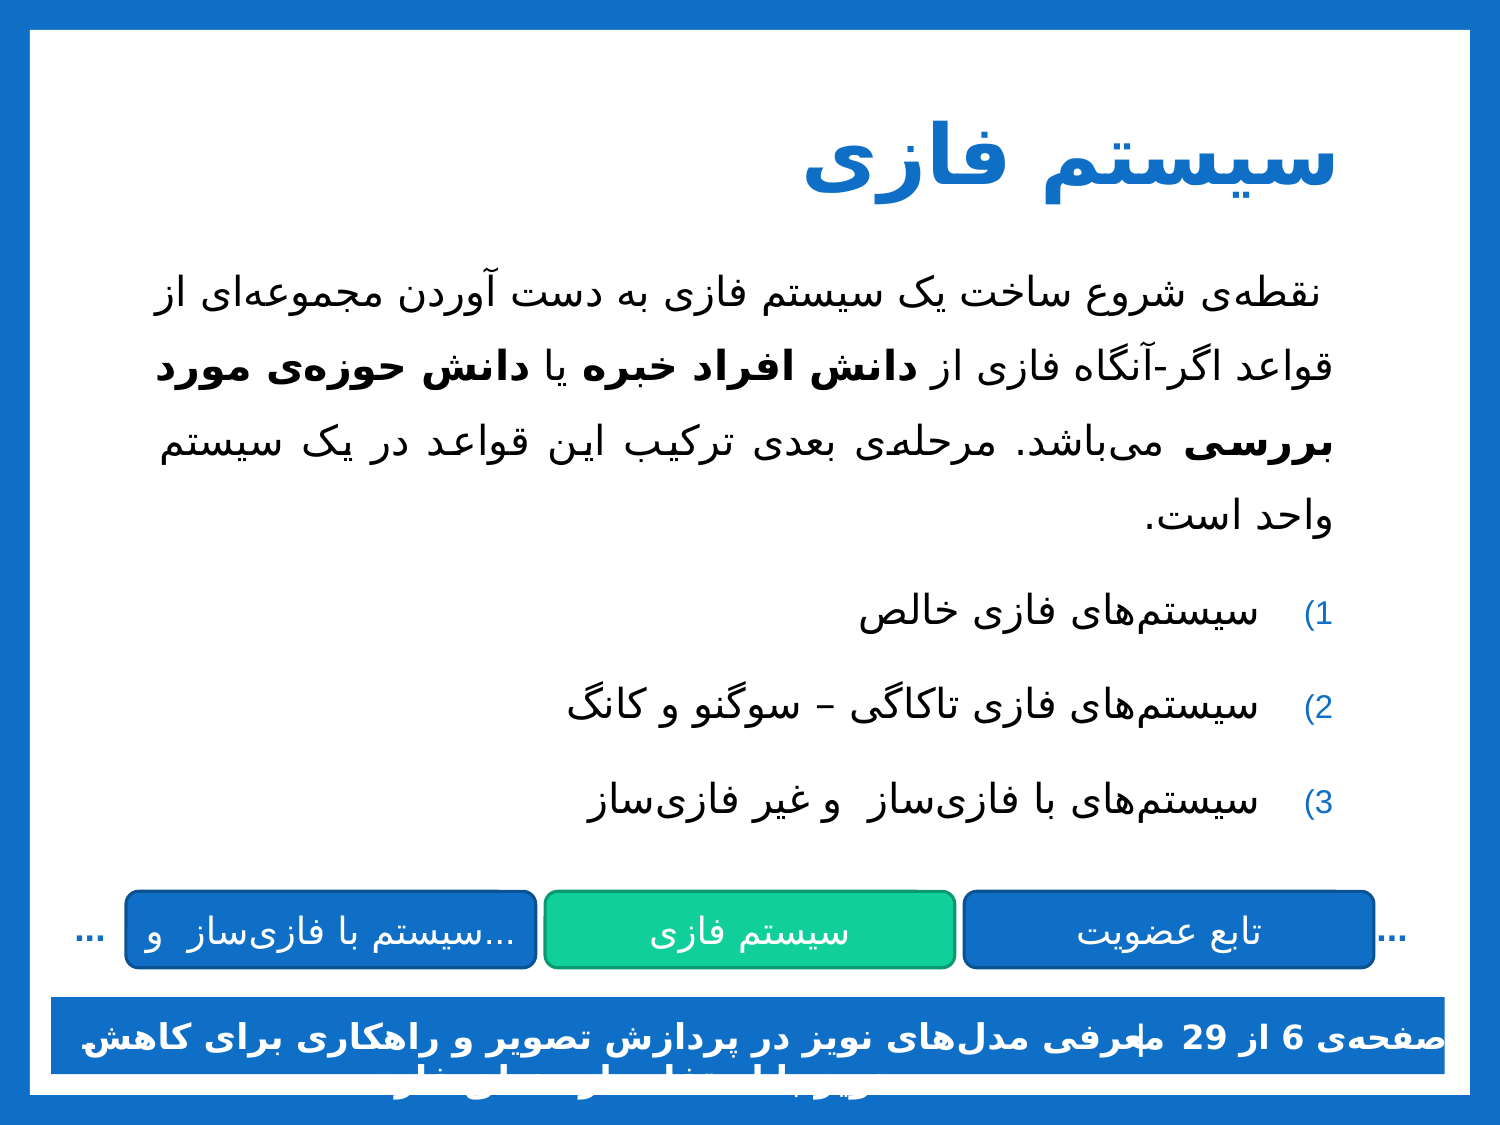

# سیستم فازی
 نقطه‌ی شروع ساخت یک سیستم فازی به دست آوردن مجموعه‌ای از قواعد اگر-آنگاه فازی از دانش افراد خبره یا دانش حوزه‌ی مورد بررسی می‌باشد. مرحله‌ی بعدی ترکیب این قواعد در یک سیستم واحد است.
سیستم‌های فازی خالص
سیستم‌های فازی تاکاگی – سوگنو و کانگ
سیستم‌های با فازی‌ساز  و غیر فازی‌ساز

سیستم‌ با فازی‌ساز  و...
تابع عضویت
سیستم فازی
...
...

معرفی مدل‌های نويز در پردازش تصوير و راهکاری برای کاهش نويز با استفاده از منطق فازی
صفحه‌ی 6 از 29   |